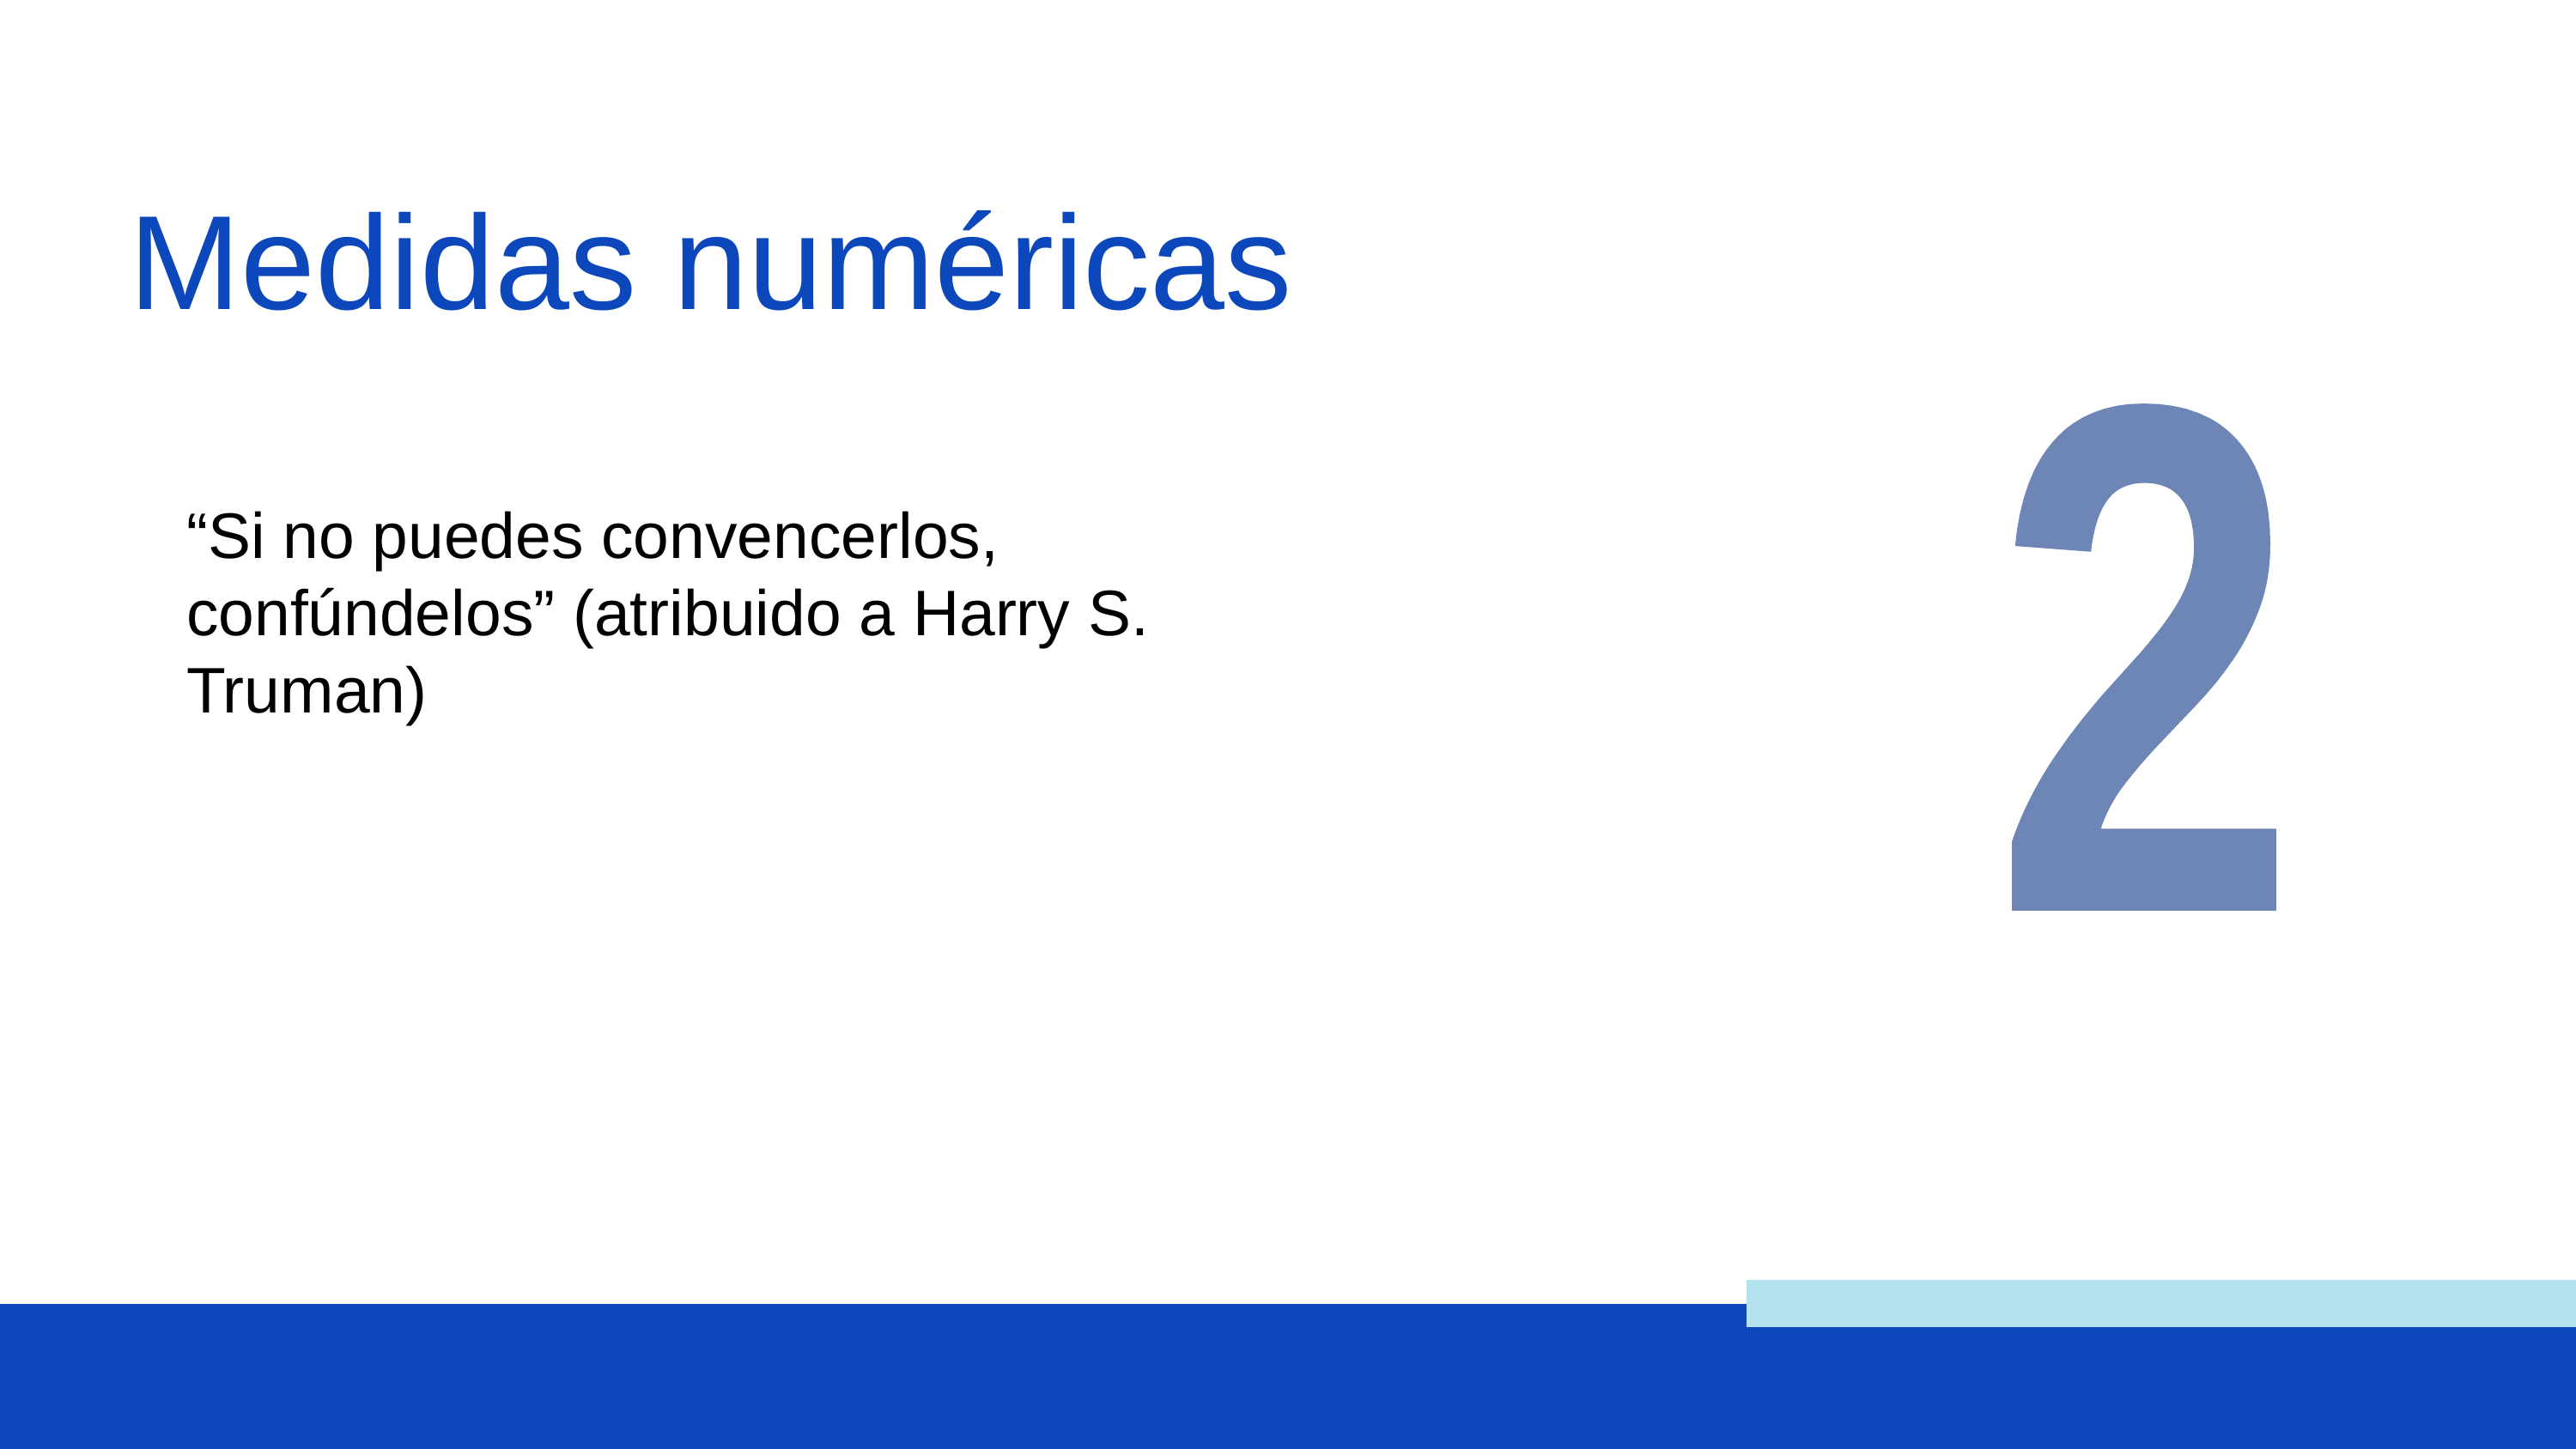

Medidas numéricas
2
“Si no puedes convencerlos, confúndelos” (atribuido a Harry S. Truman)